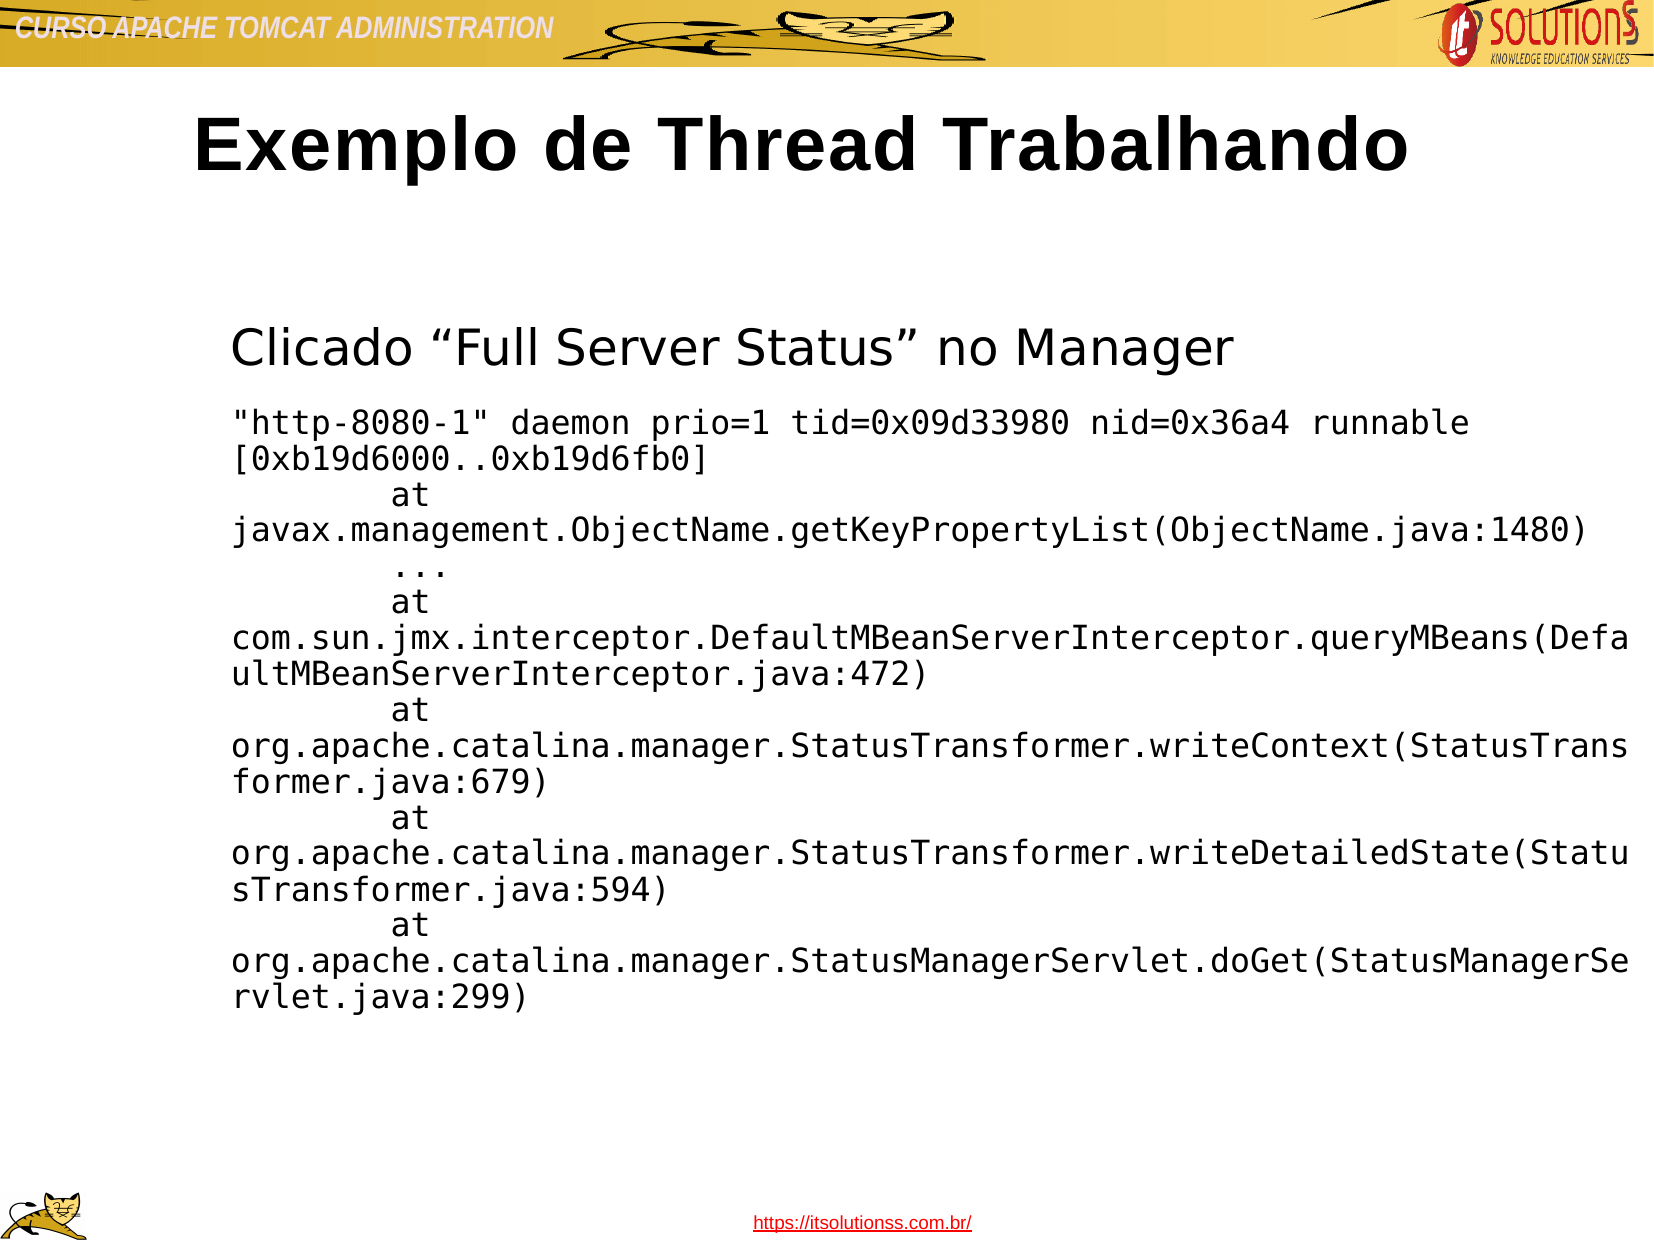

Exemplo de Thread Trabalhando
Clicado “Full Server Status” no Manager
"http-8080-1" daemon prio=1 tid=0x09d33980 nid=0x36a4 runnable [0xb19d6000..0xb19d6fb0]
        at javax.management.ObjectName.getKeyPropertyList(ObjectName.java:1480)
        ...
        at com.sun.jmx.interceptor.DefaultMBeanServerInterceptor.queryMBeans(DefaultMBeanServerInterceptor.java:472)
        at org.apache.catalina.manager.StatusTransformer.writeContext(StatusTransformer.java:679)
        at org.apache.catalina.manager.StatusTransformer.writeDetailedState(StatusTransformer.java:594)
        at org.apache.catalina.manager.StatusManagerServlet.doGet(StatusManagerServlet.java:299)